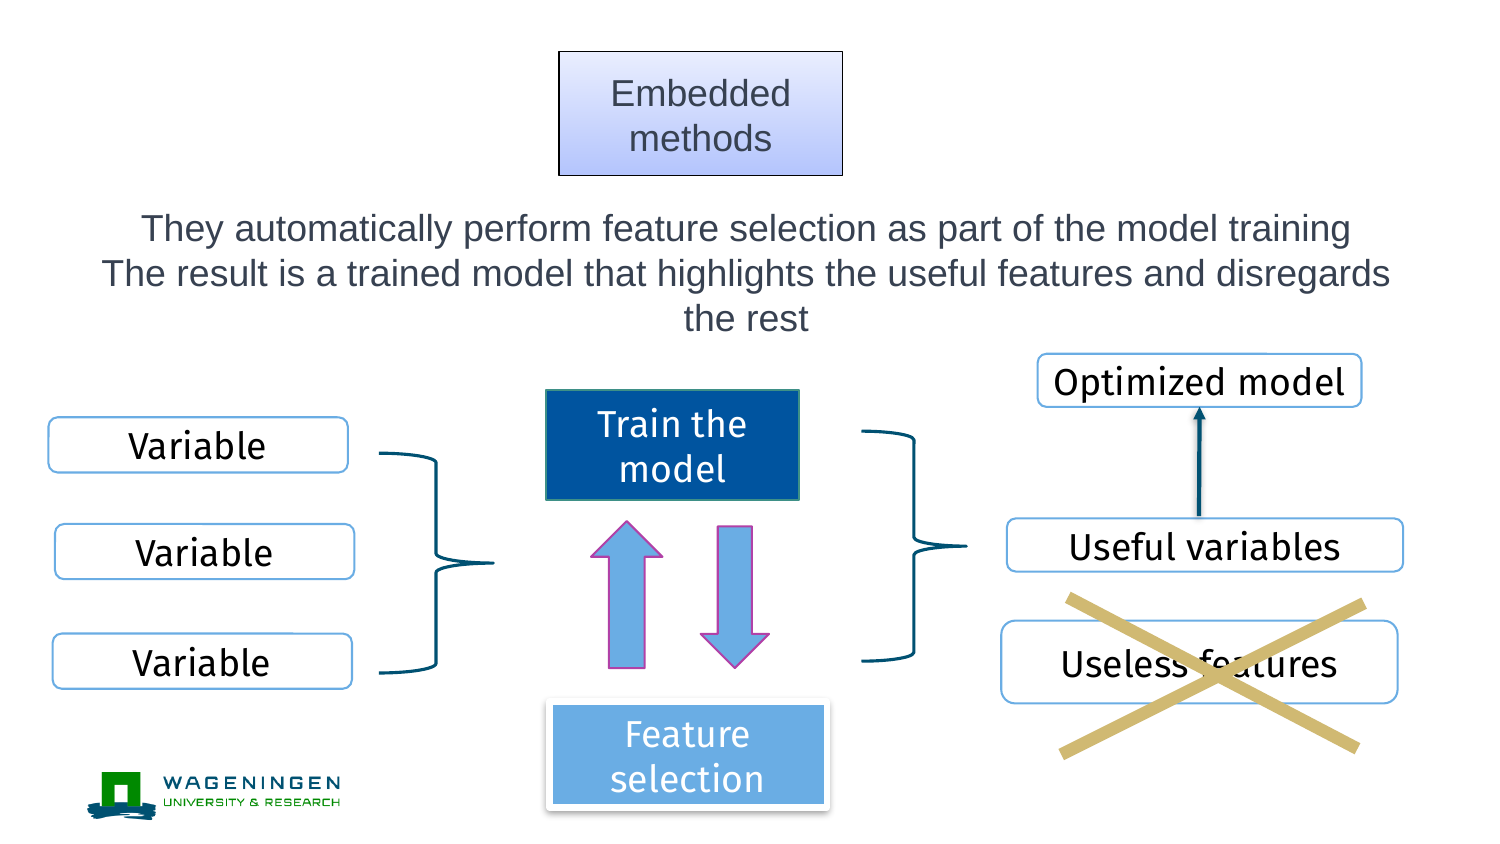

Embedded
methods
They automatically perform feature selection as part of the model training
The result is a trained model that highlights the useful features and disregards the rest
Optimized model

Train the model
Variable

Useful variables

Variable

Useless features
Variable
Feature selection